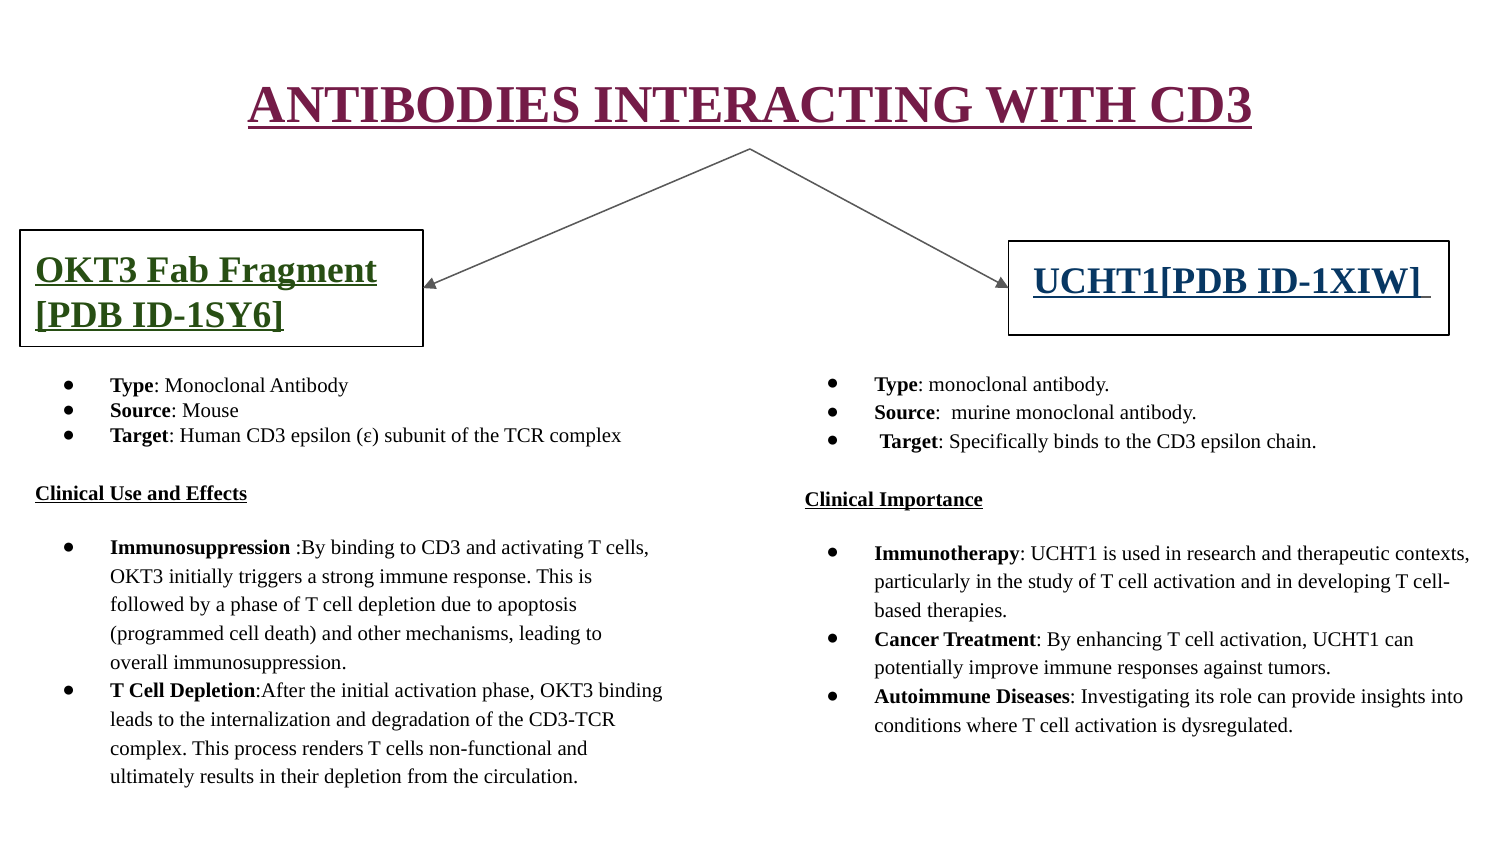

# ANTIBODIES INTERACTING WITH CD3
OKT3 Fab Fragment
[PDB ID-1SY6]
 UCHT1[PDB ID-1XIW]
Type: monoclonal antibody.
Source:  murine monoclonal antibody.
 Target: Specifically binds to the CD3 epsilon chain.
 Clinical Importance
Immunotherapy: UCHT1 is used in research and therapeutic contexts, particularly in the study of T cell activation and in developing T cell-based therapies.
Cancer Treatment: By enhancing T cell activation, UCHT1 can potentially improve immune responses against tumors.
Autoimmune Diseases: Investigating its role can provide insights into conditions where T cell activation is dysregulated.
Type: Monoclonal Antibody
Source: Mouse
Target: Human CD3 epsilon (ε) subunit of the TCR complex
Clinical Use and Effects
Immunosuppression :By binding to CD3 and activating T cells, OKT3 initially triggers a strong immune response. This is followed by a phase of T cell depletion due to apoptosis (programmed cell death) and other mechanisms, leading to overall immunosuppression.
T Cell Depletion:After the initial activation phase, OKT3 binding leads to the internalization and degradation of the CD3-TCR complex. This process renders T cells non-functional and ultimately results in their depletion from the circulation.